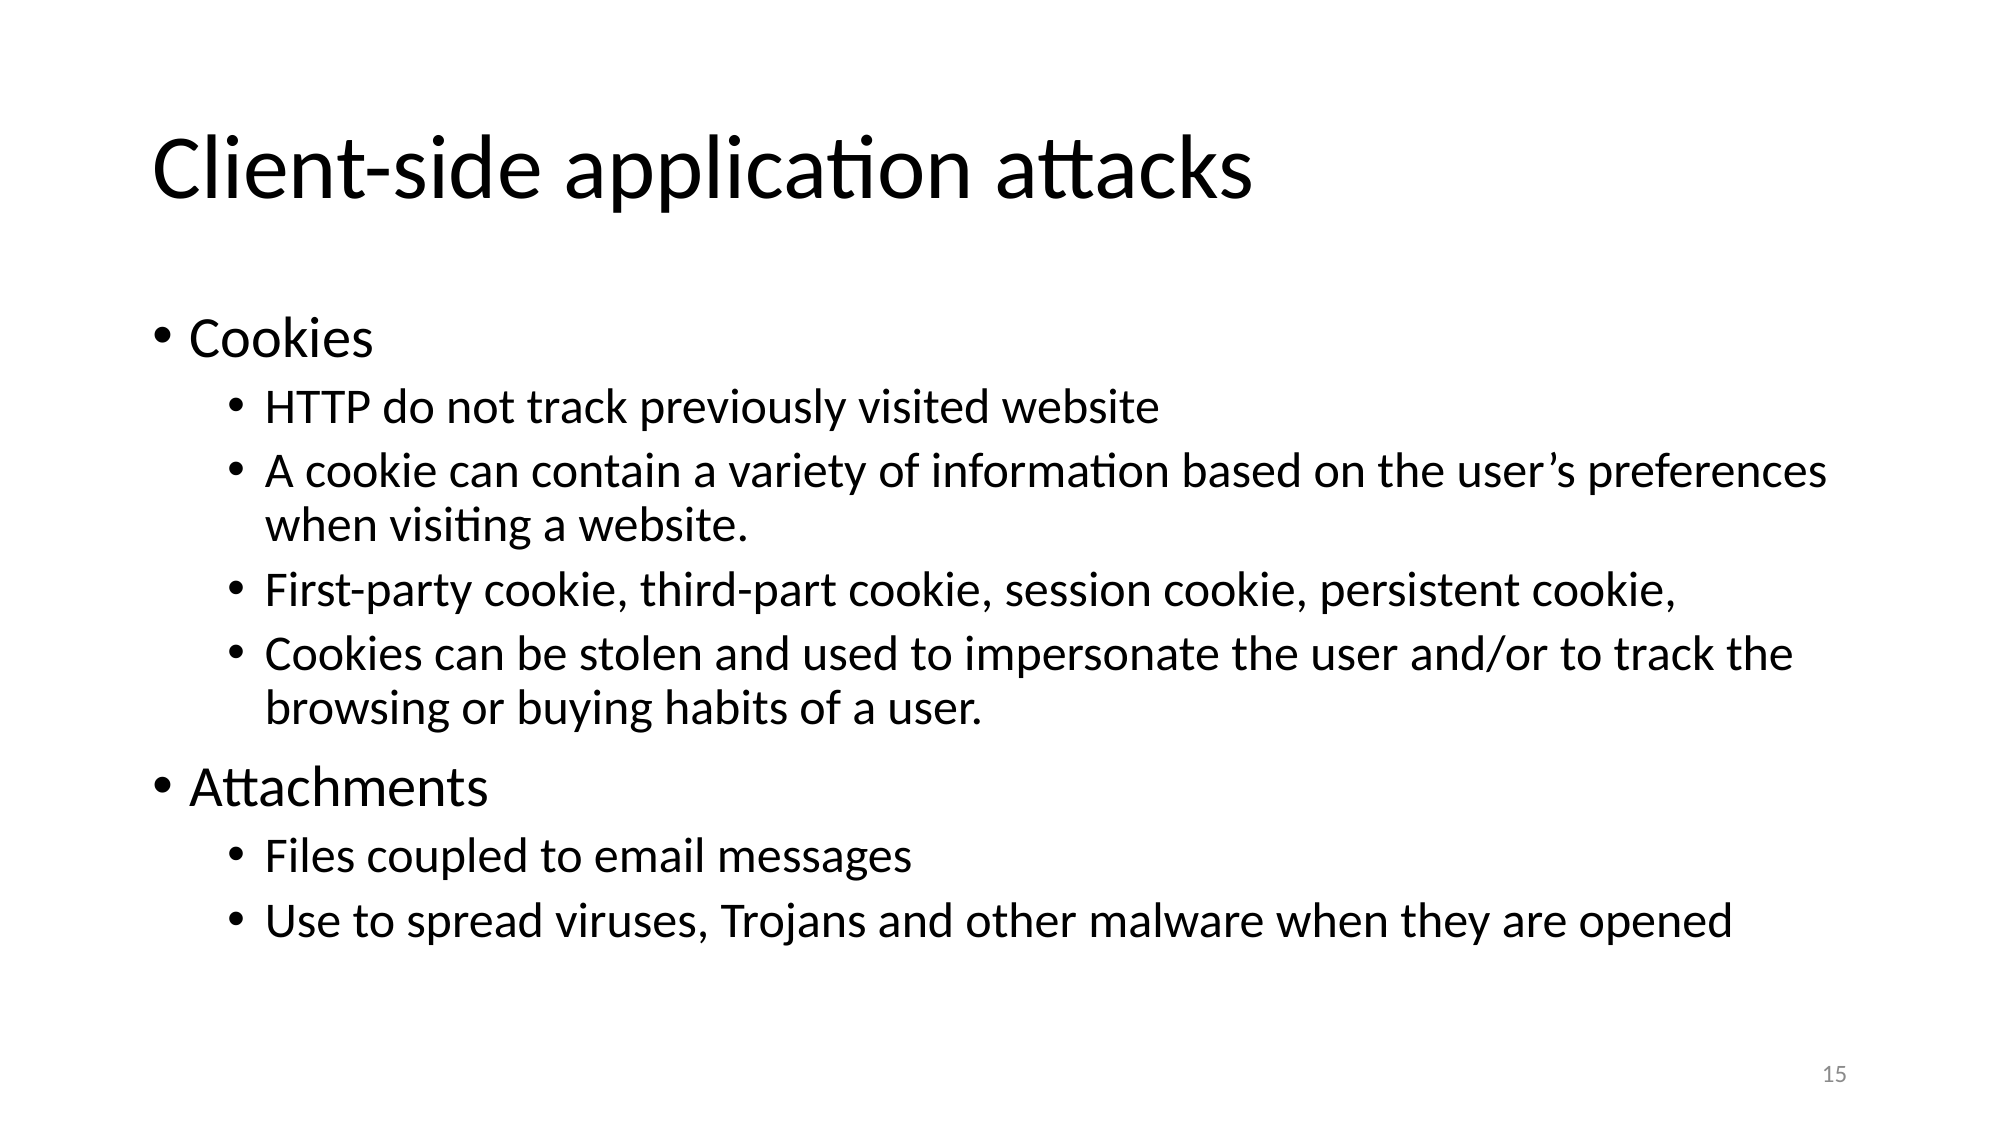

# Client-side application attacks
Cookies
HTTP do not track previously visited website
A cookie can contain a variety of information based on the user’s preferences when visiting a website.
First-party cookie, third-part cookie, session cookie, persistent cookie,
Cookies can be stolen and used to impersonate the user and/or to track the browsing or buying habits of a user.
Attachments
Files coupled to email messages
Use to spread viruses, Trojans and other malware when they are opened
15